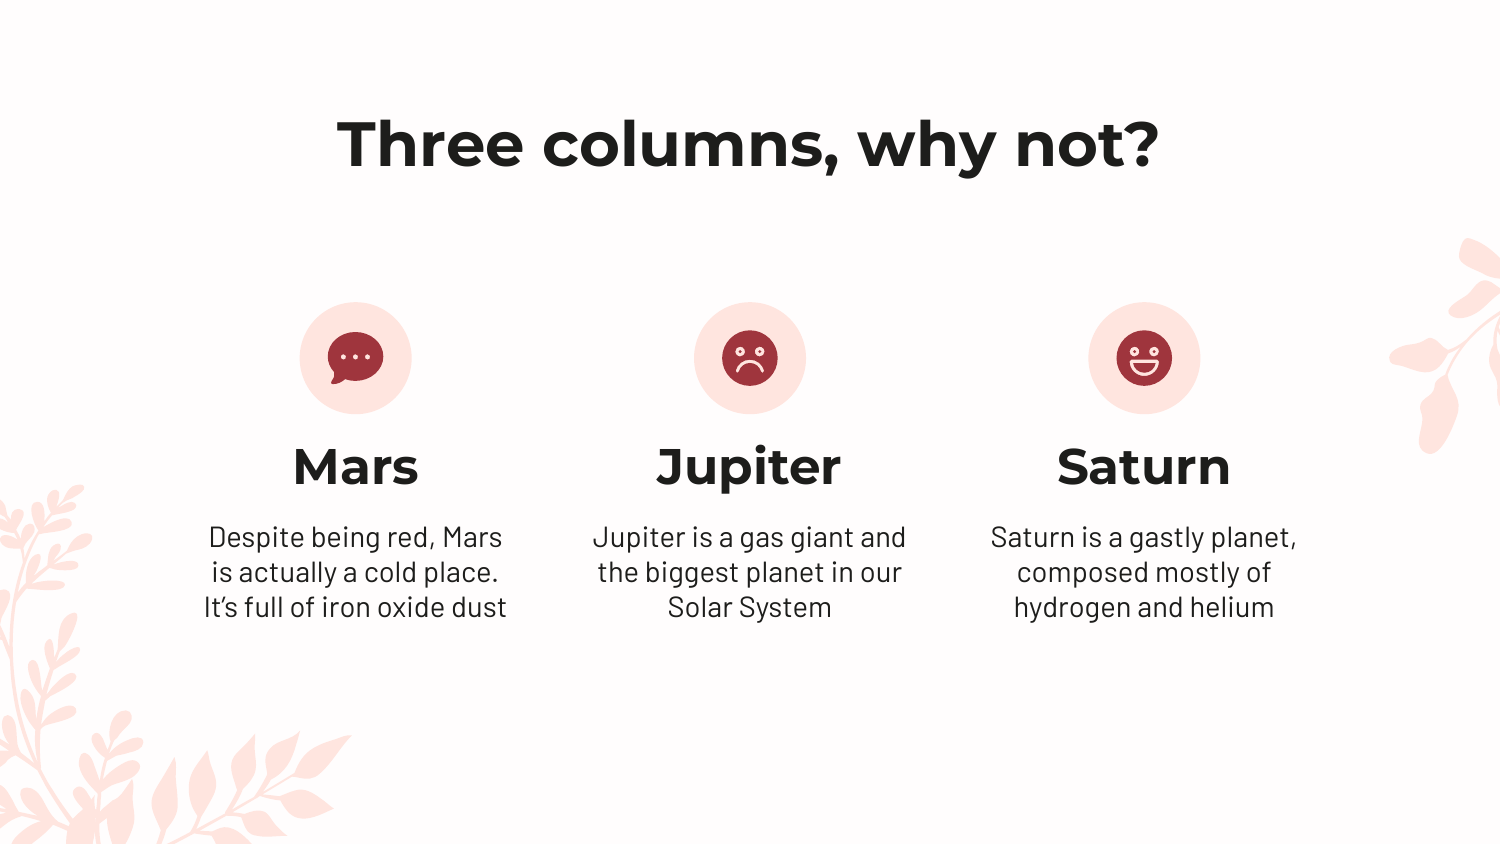

# Three columns, why not?

Mars
Jupiter
Saturn
Despite being red, Mars is actually a cold place. It’s full of iron oxide dust
Jupiter is a gas giant and the biggest planet in our Solar System
Saturn is a gastly planet, composed mostly of hydrogen and helium